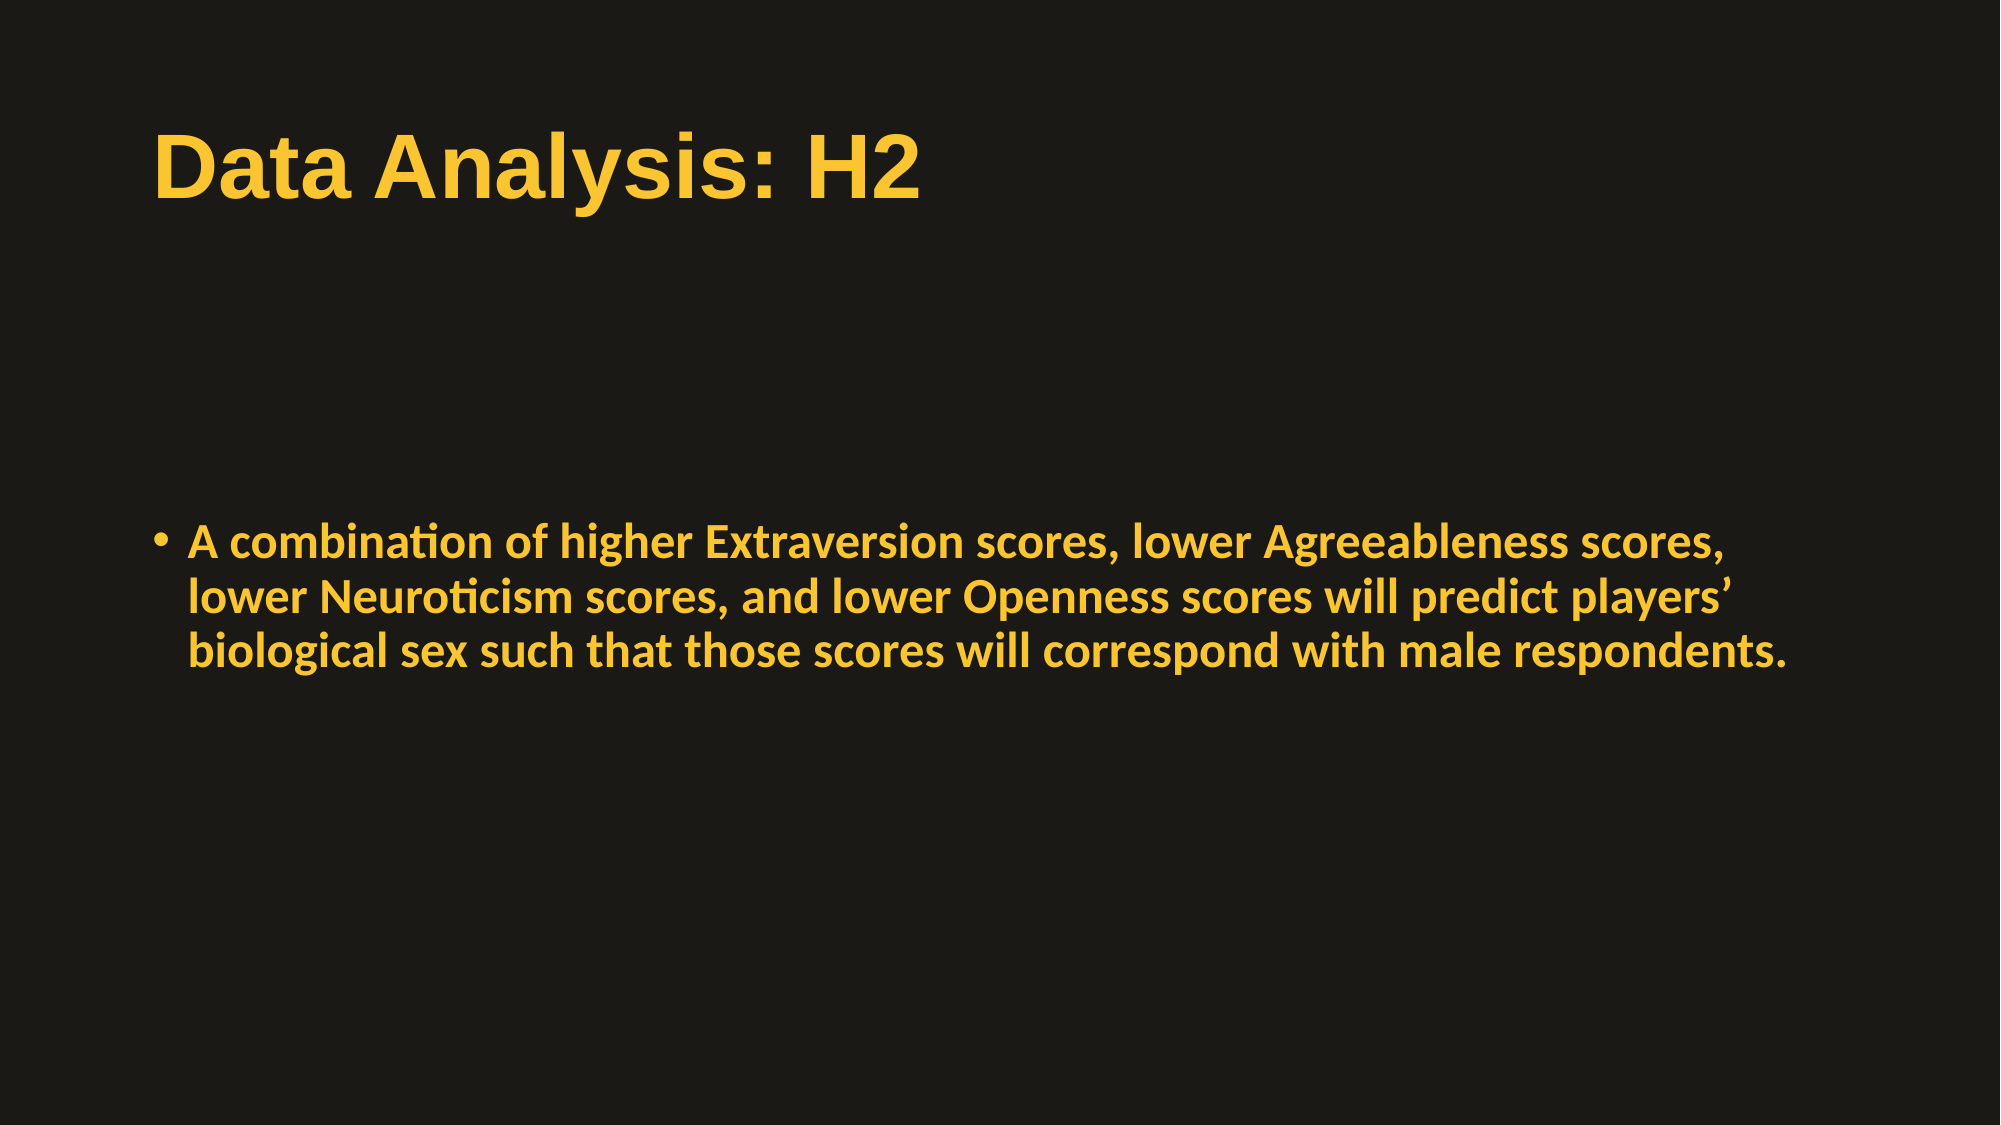

# Data Analysis: H2
A combination of higher Extraversion scores, lower Agreeableness scores, lower Neuroticism scores, and lower Openness scores will predict players’ biological sex such that those scores will correspond with male respondents.